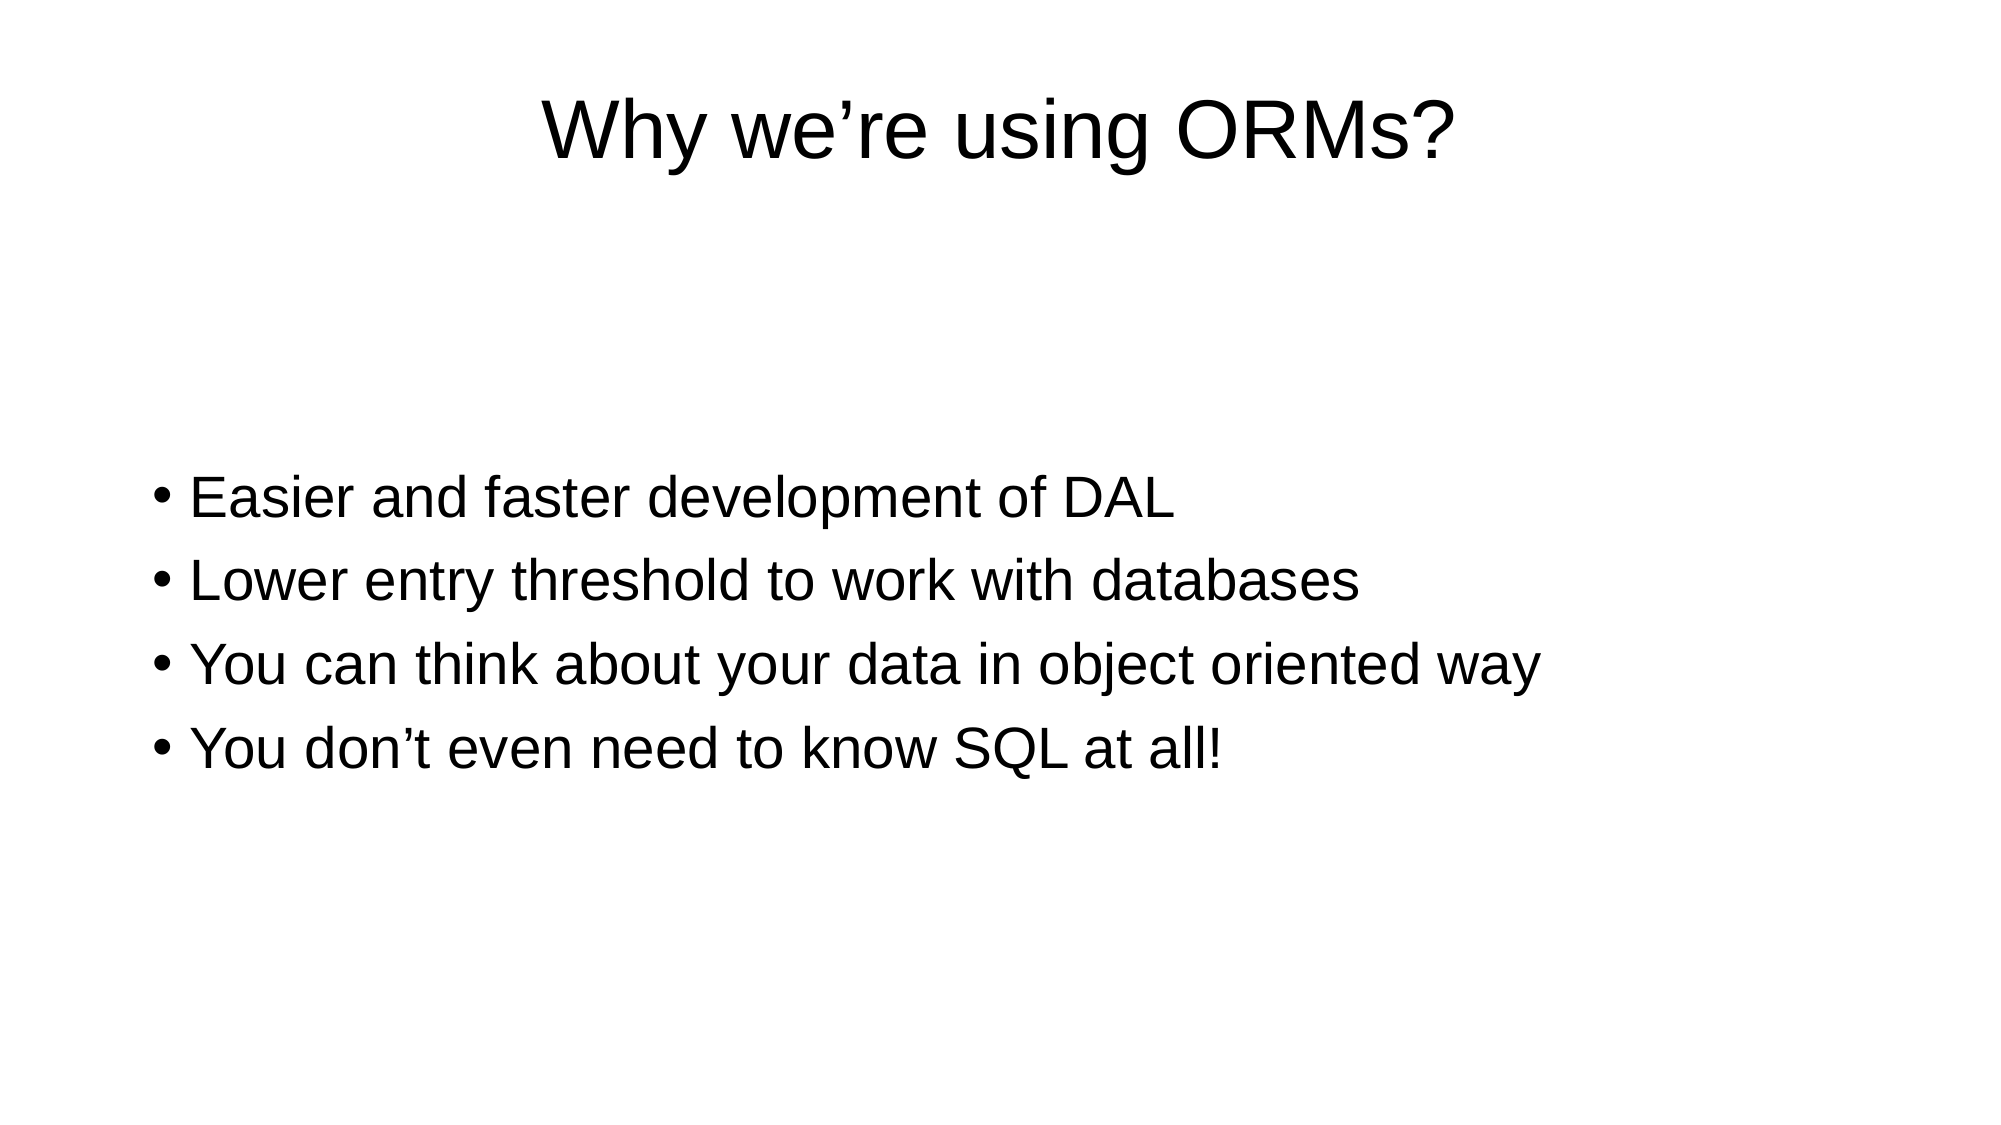

# Why we’re using ORMs?
Easier and faster development of DAL
Lower entry threshold to work with databases
You can think about your data in object oriented way
You don’t even need to know SQL at all!